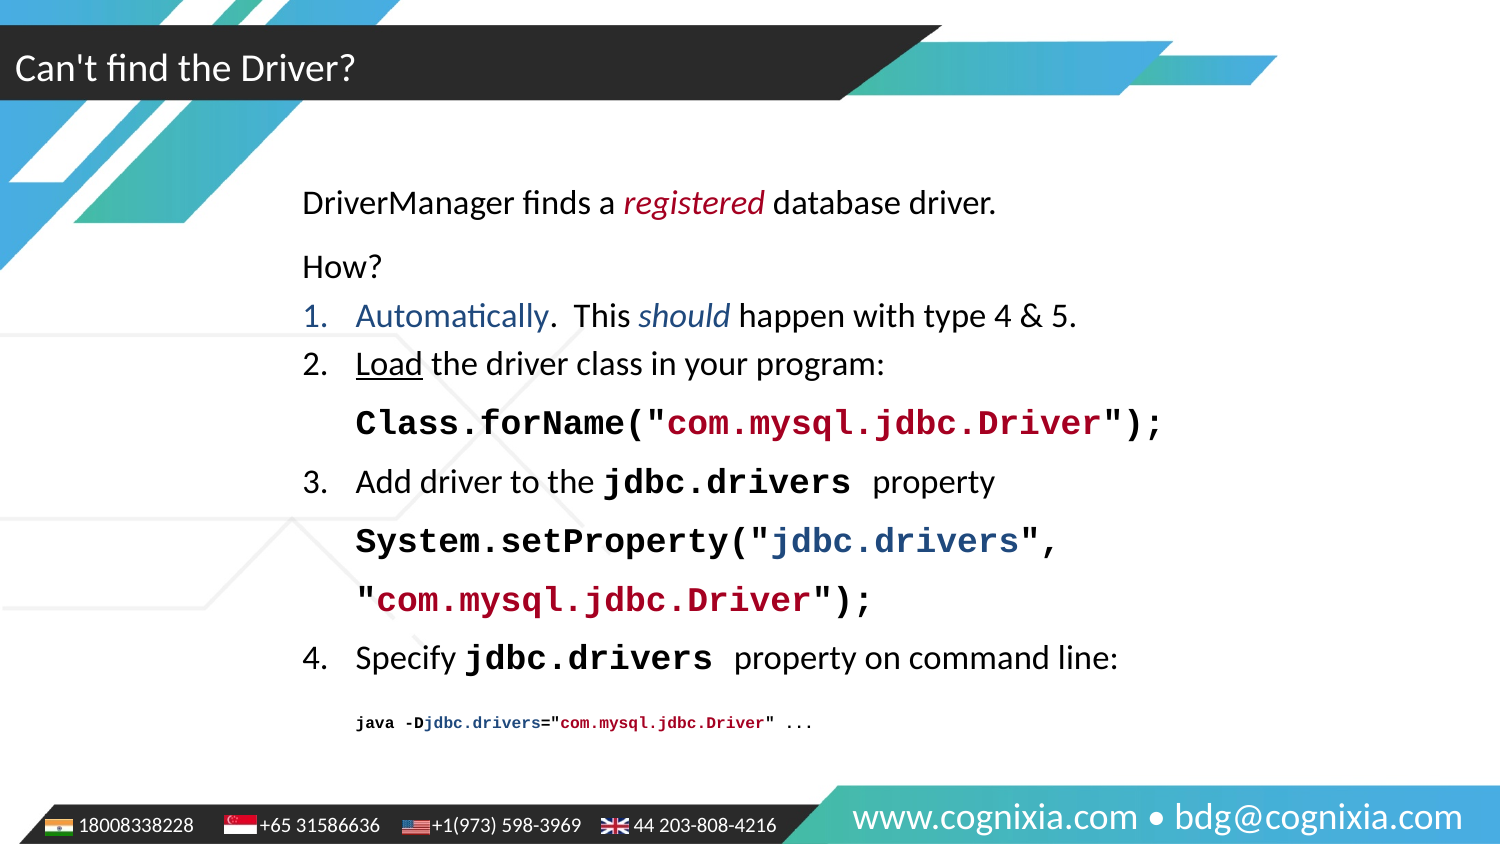

Can't find the Driver?
DriverManager finds a registered database driver.
How?
Automatically.  This should happen with type 4 & 5.
Load the driver class in your program:
	Class.forName("com.mysql.jdbc.Driver");
Add driver to the jdbc.drivers property
	System.setProperty("jdbc.drivers",
			"com.mysql.jdbc.Driver");
Specify jdbc.drivers property on command line:
	java -Djdbc.drivers="com.mysql.jdbc.Driver" ...